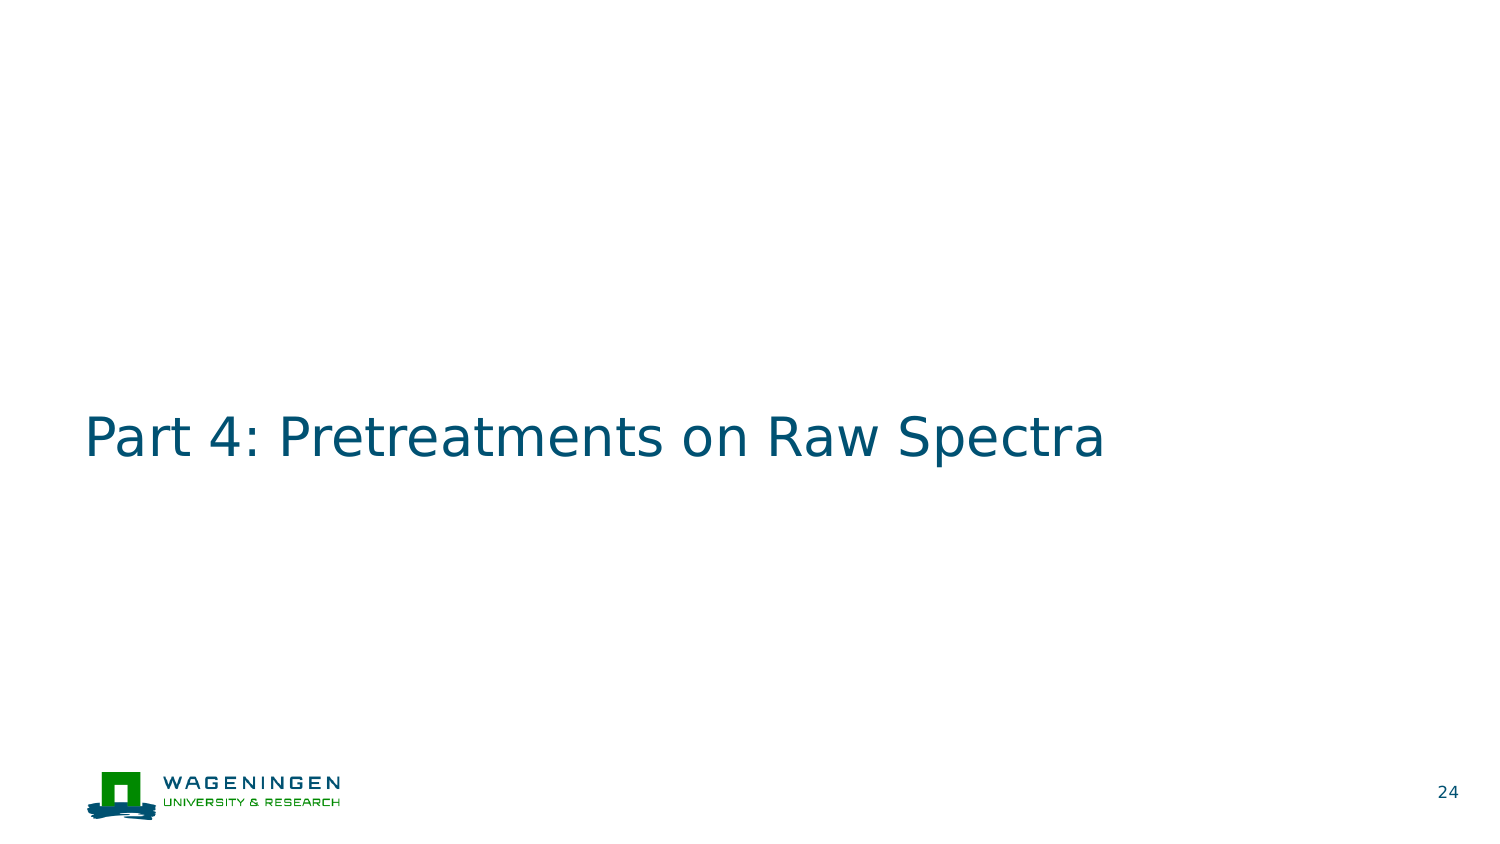

# Part 4: Pretreatments on Raw Spectra
24